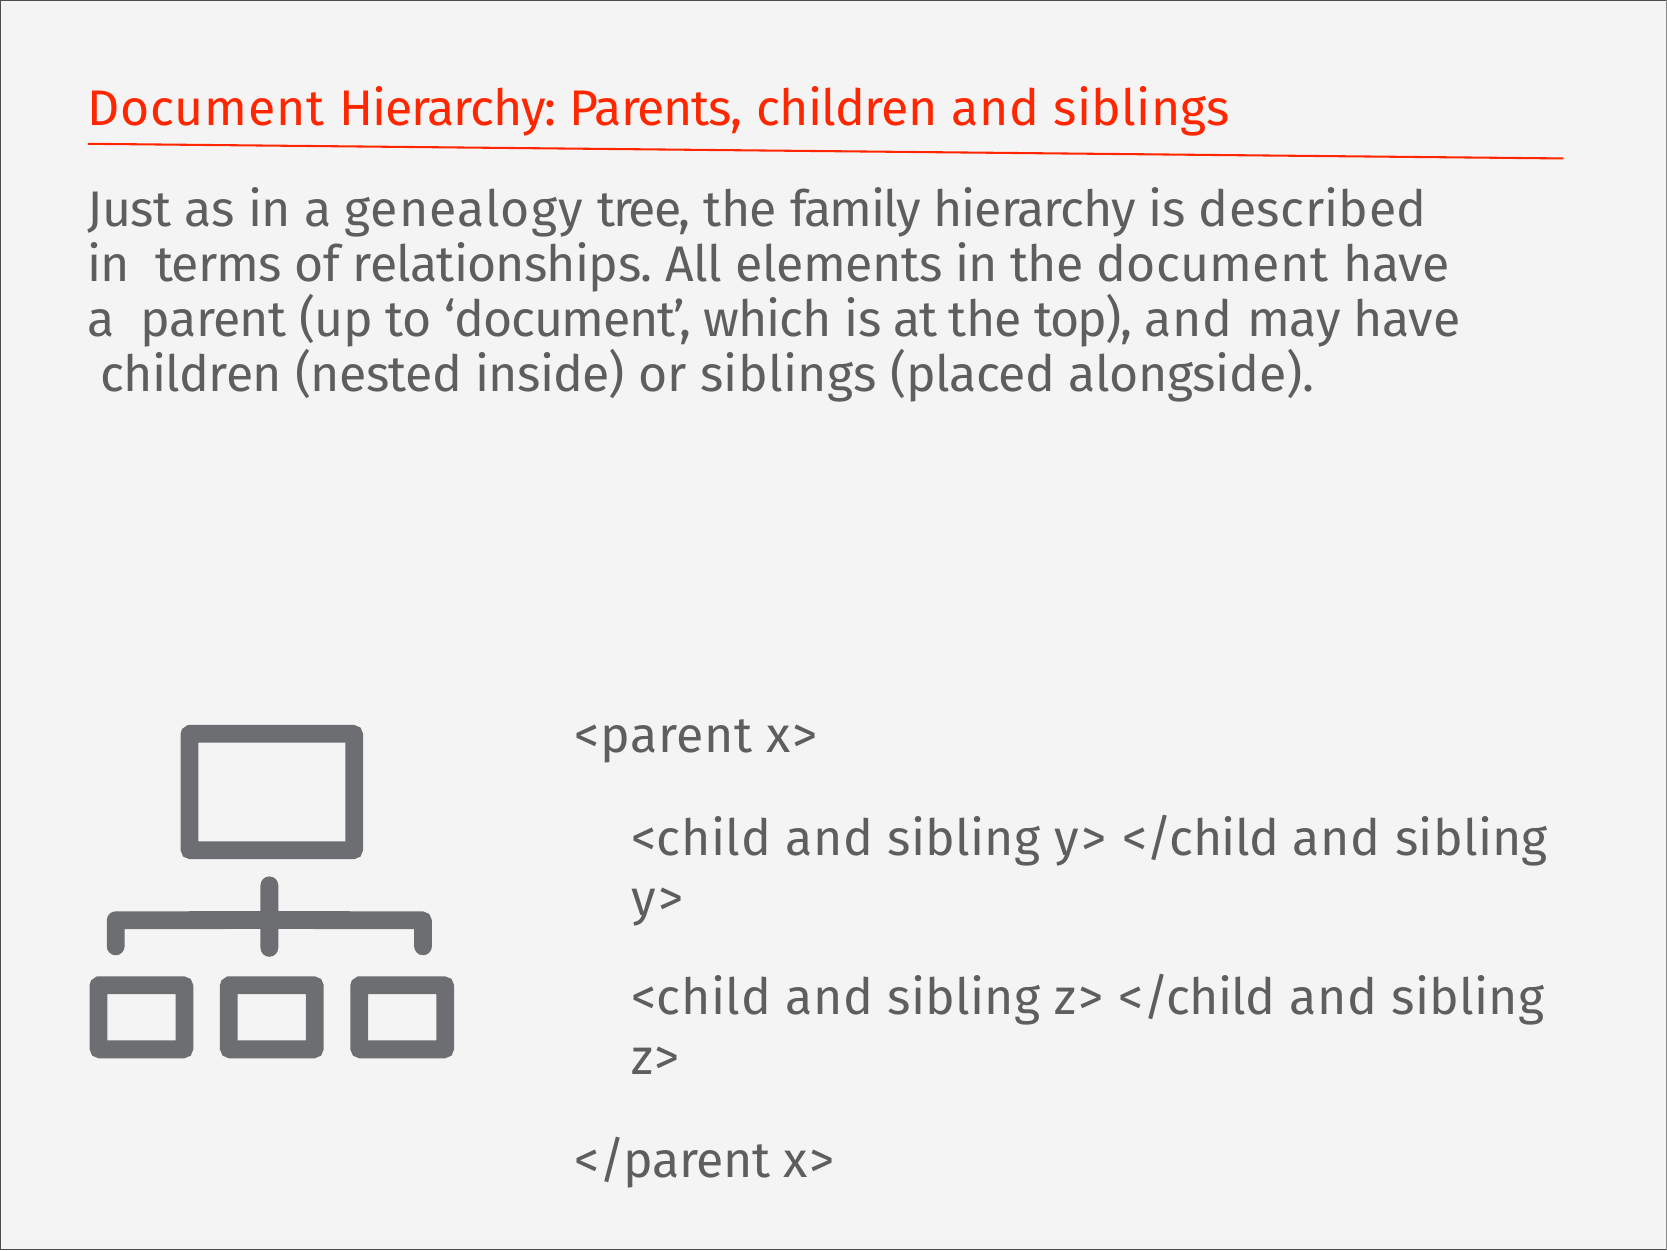

Document Hierarchy: Parents, children and siblings
Just as in a genealogy tree, the family hierarchy is described in  terms of relationships. All elements in the document have a  parent (up to ‘document’, which is at the top), and may have  children (nested inside) or siblings (placed alongside).

<parent x>
<child and sibling y> </child and sibling y>
<child and sibling z> </child and sibling z>
</parent x>